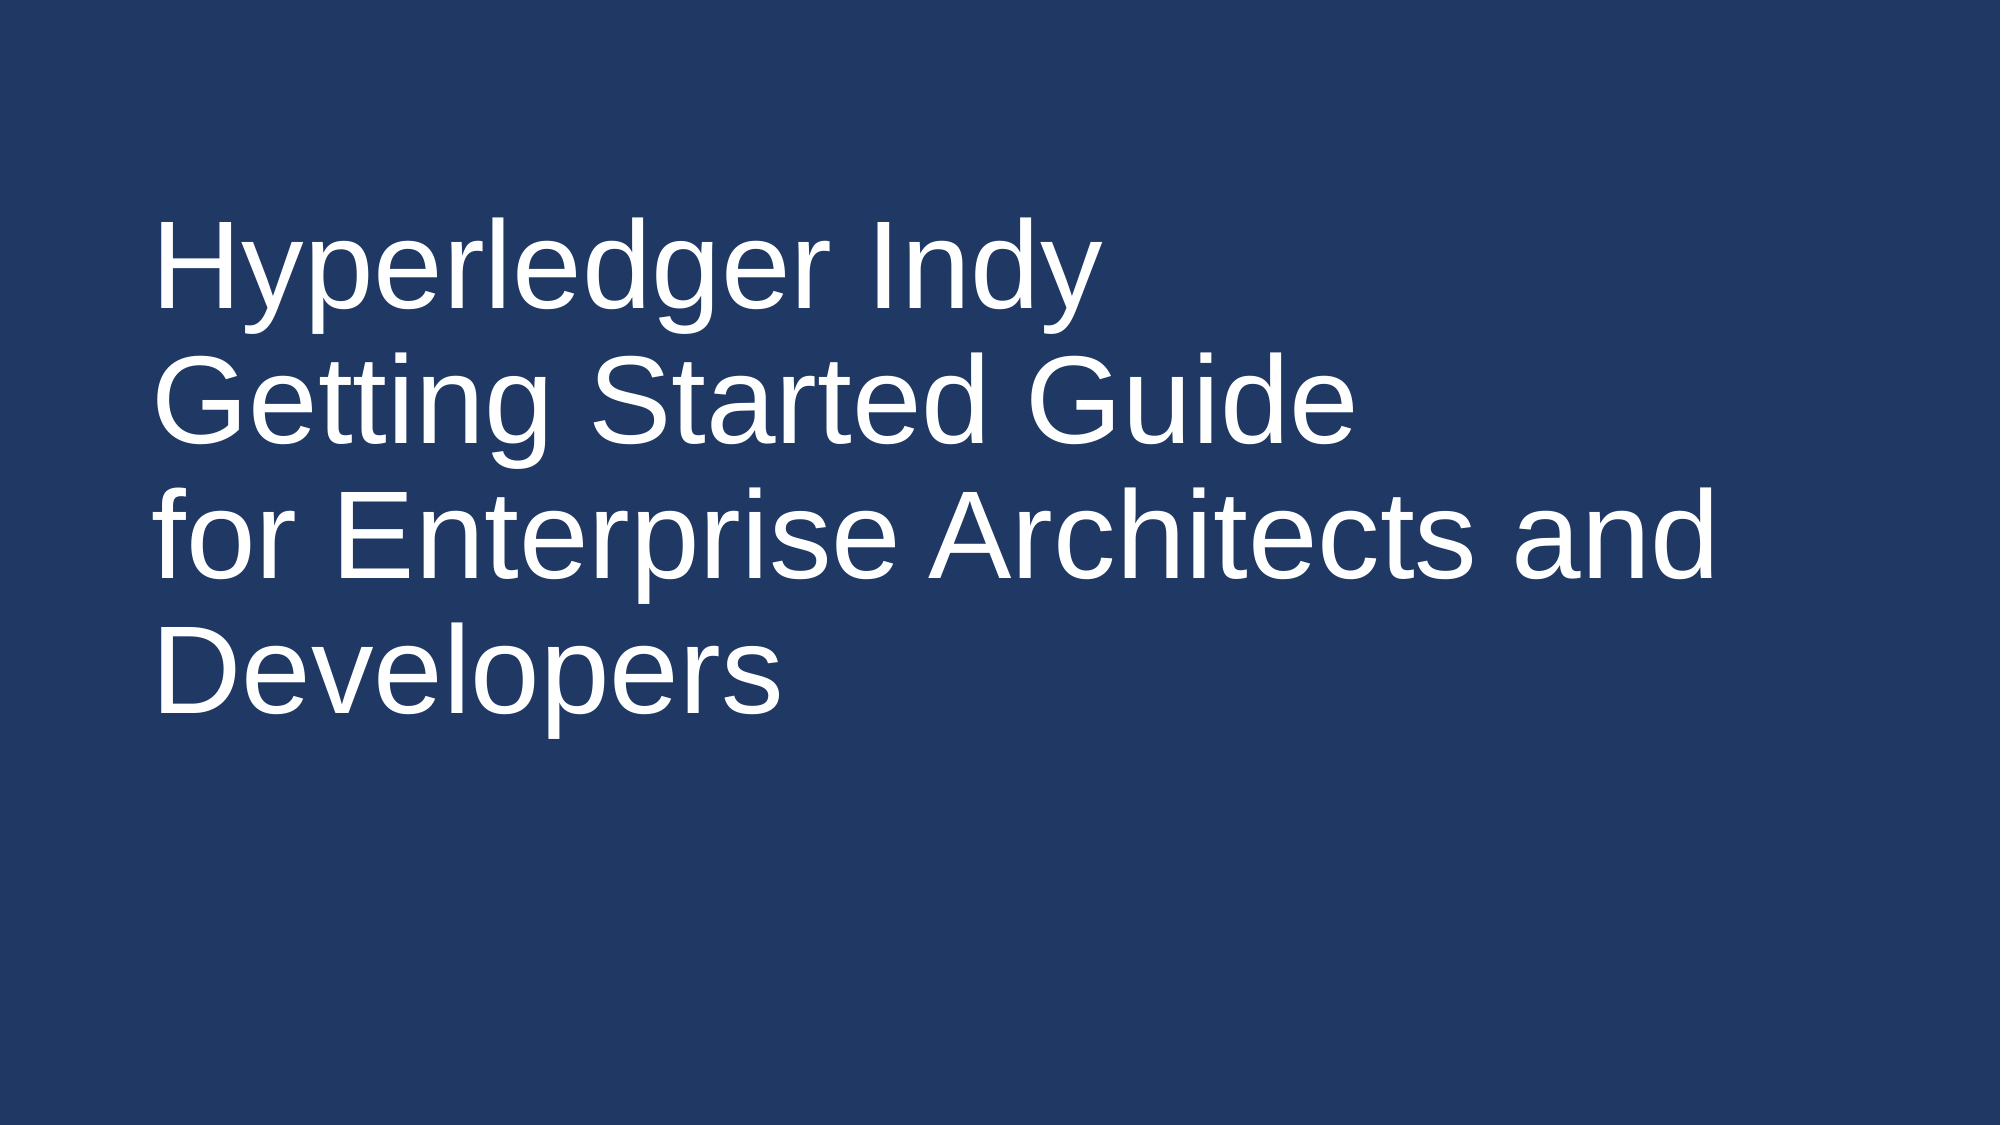

# Hyperledger Indy Getting Started Guide for Enterprise Architects and Developers